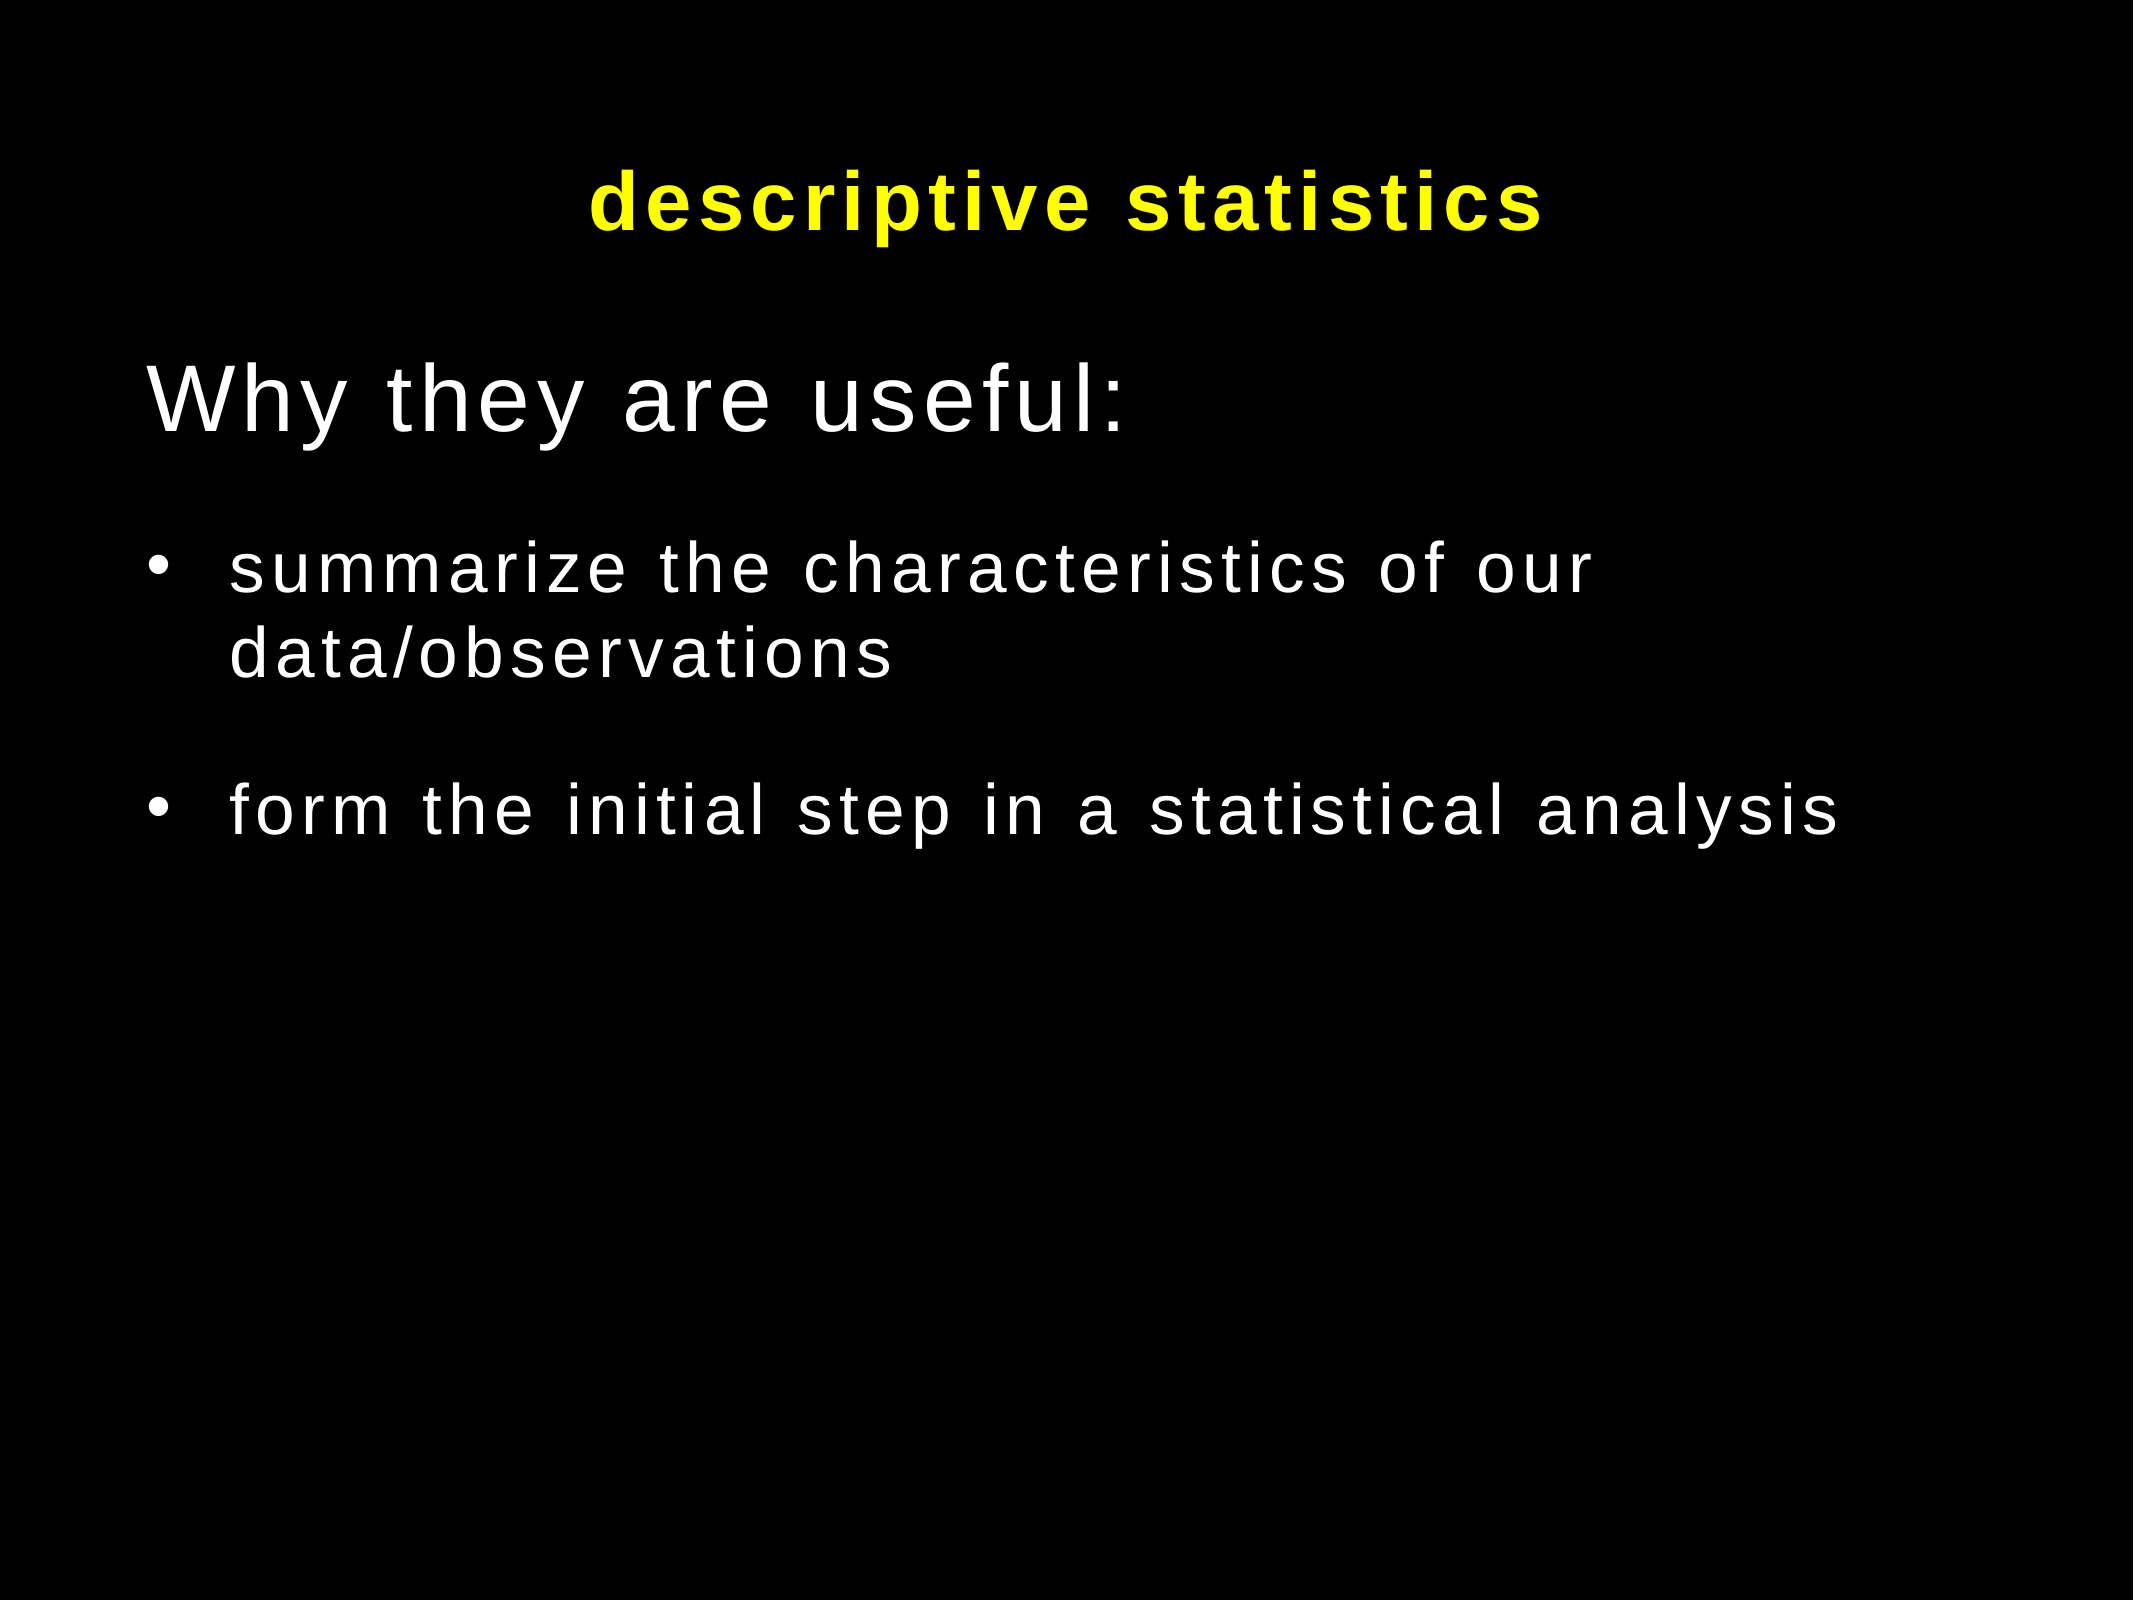

# descriptive statistics
Why they are useful:
summarize the characteristics of our data/observations
form the initial step in a statistical analysis